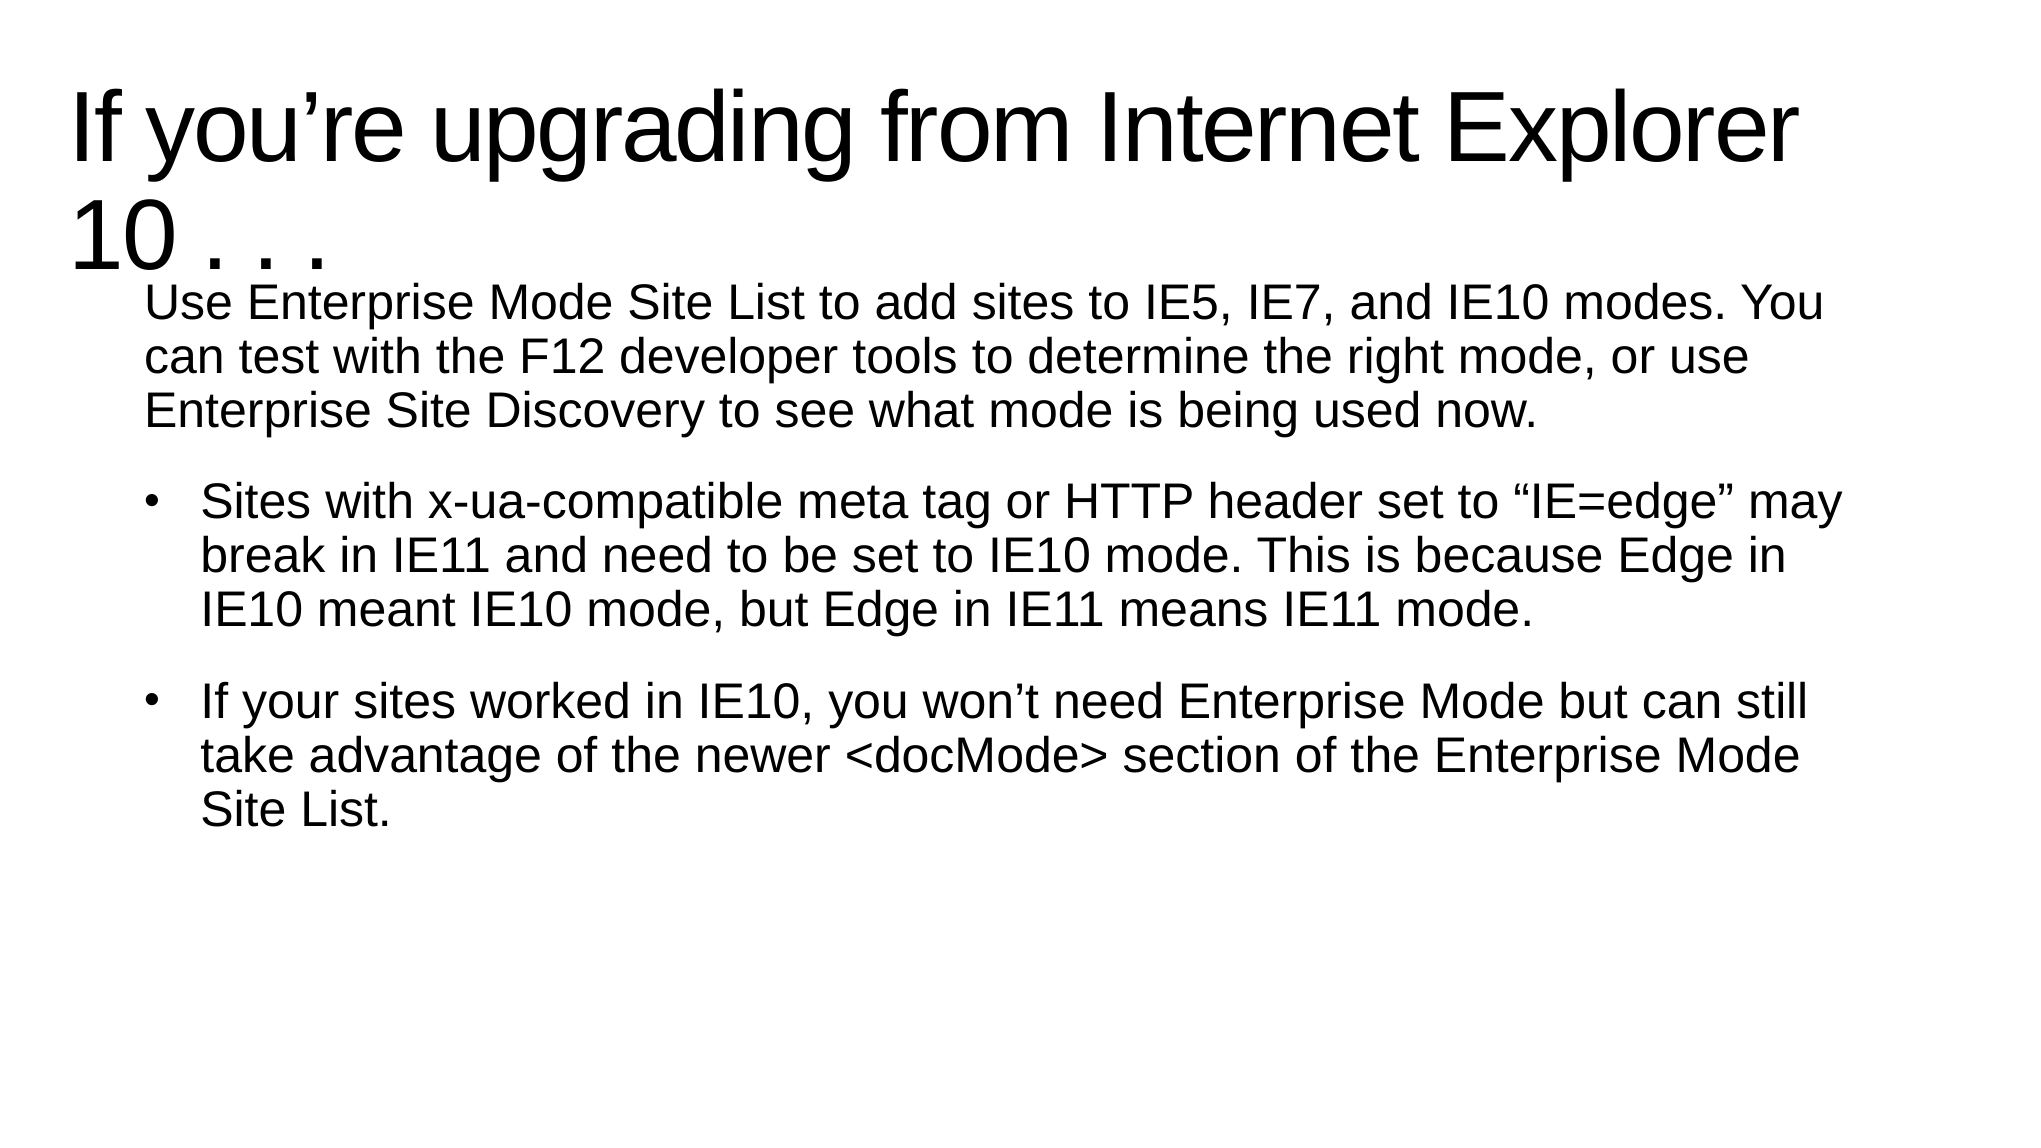

# If you’re upgrading from Internet Explorer 10 . . .
Use Enterprise Mode Site List to add sites to IE5, IE7, and IE10 modes. You can test with the F12 developer tools to determine the right mode, or use Enterprise Site Discovery to see what mode is being used now.
Sites with x-ua-compatible meta tag or HTTP header set to “IE=edge” may break in IE11 and need to be set to IE10 mode. This is because Edge in IE10 meant IE10 mode, but Edge in IE11 means IE11 mode.
If your sites worked in IE10, you won’t need Enterprise Mode but can still take advantage of the newer <docMode> section of the Enterprise Mode Site List.